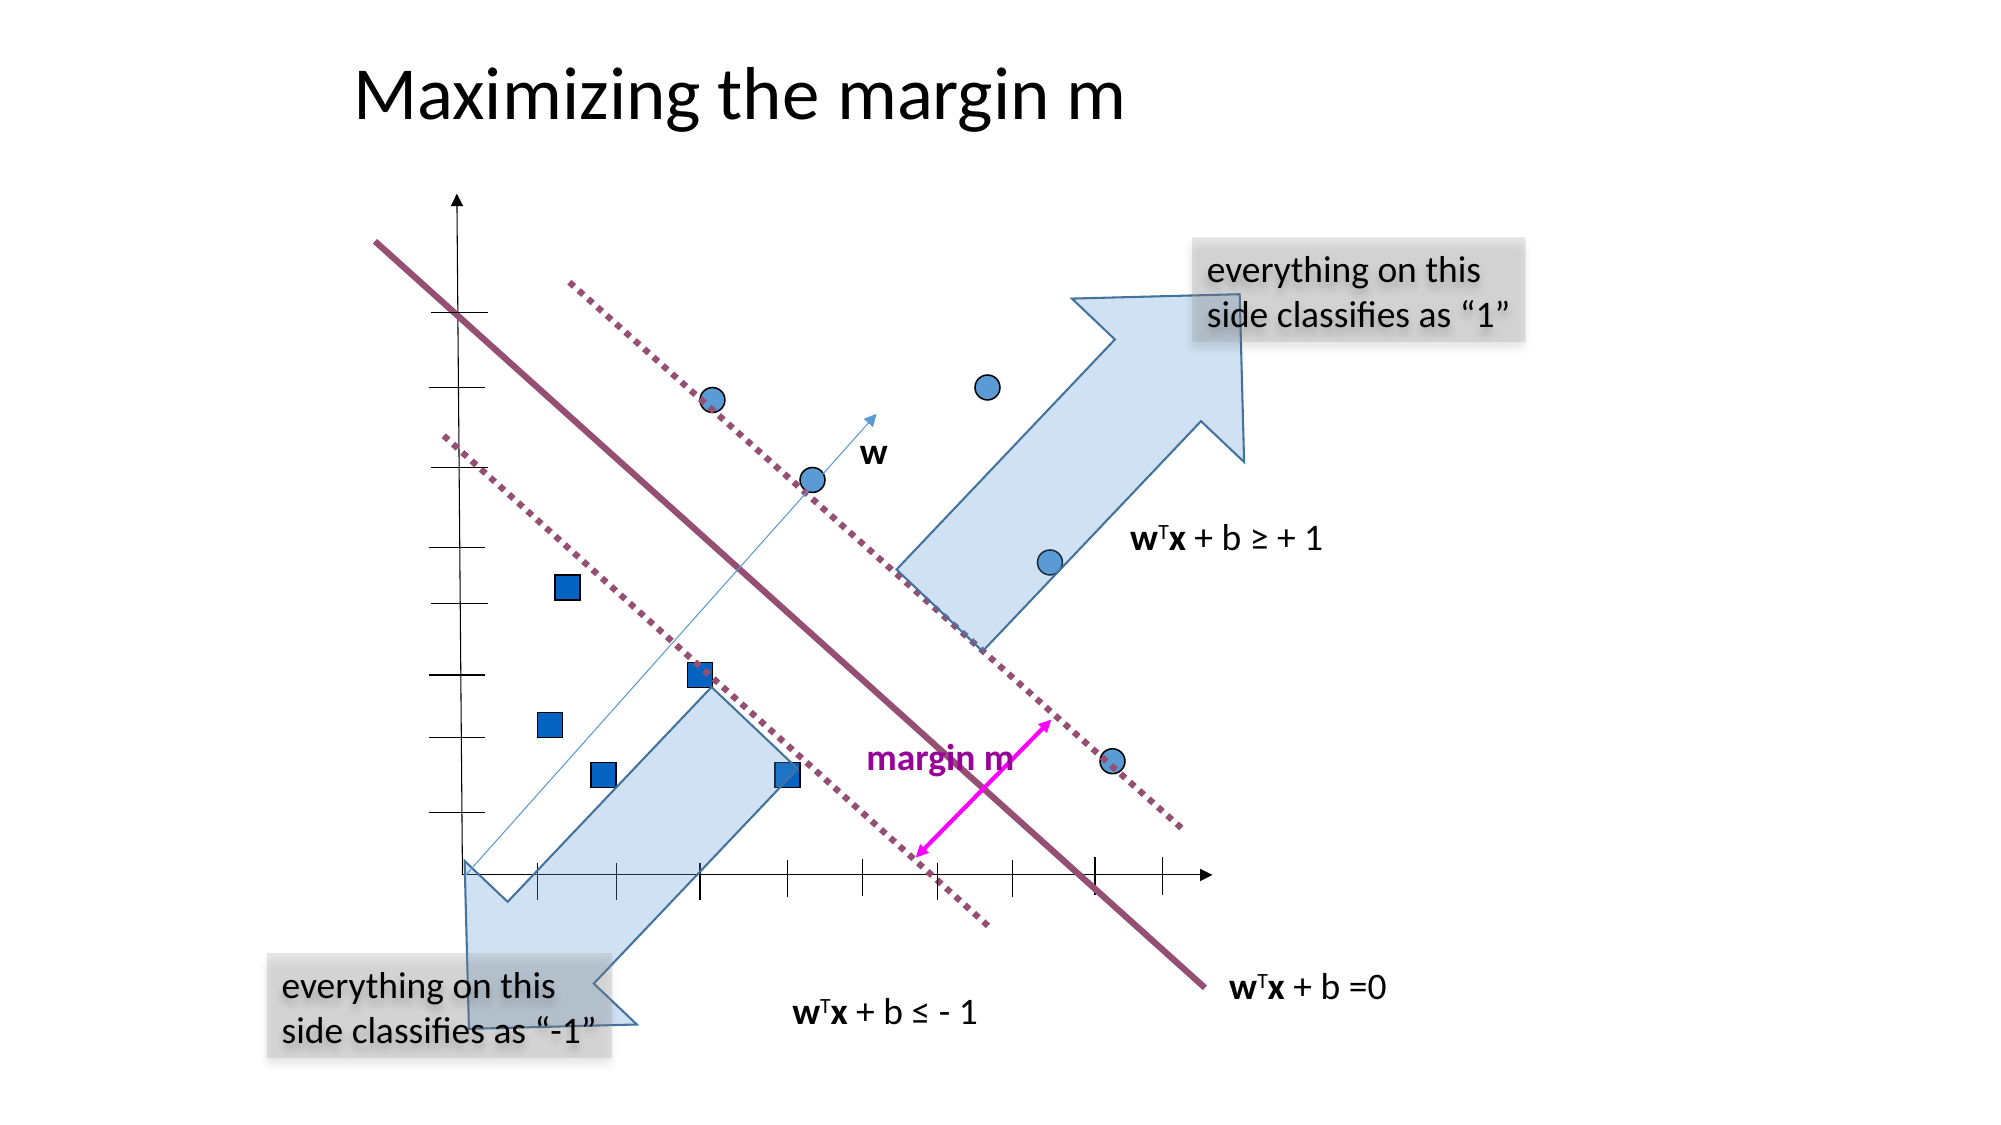

# Maximizing the margin m

everything on this
side classifies as “1”

w

wTx + b ≥ + 1

margin m

everything on this
side classifies as “-1”
wTx + b =0
wTx + b ≤ - 1